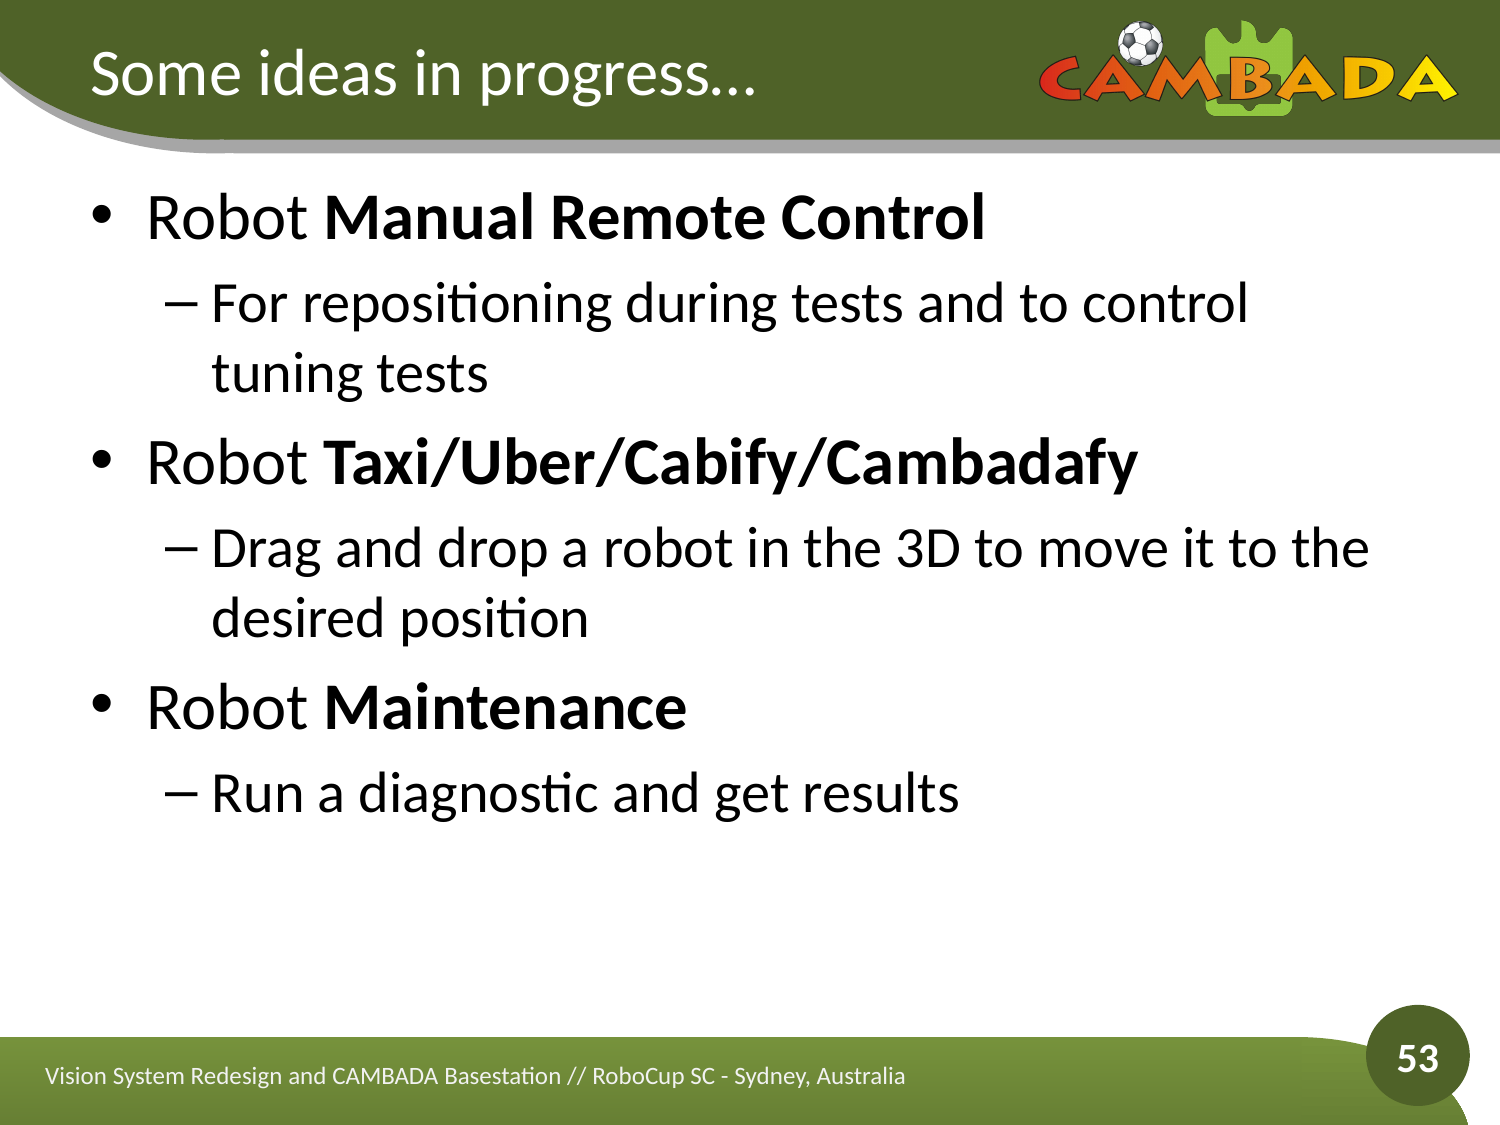

# Some ideas in progress…
Robot Manual Remote Control
For repositioning during tests and to control tuning tests
Robot Taxi/Uber/Cabify/Cambadafy
Drag and drop a robot in the 3D to move it to the desired position
Robot Maintenance
Run a diagnostic and get results
53
Vision System Redesign and CAMBADA Basestation // RoboCup SC - Sydney, Australia